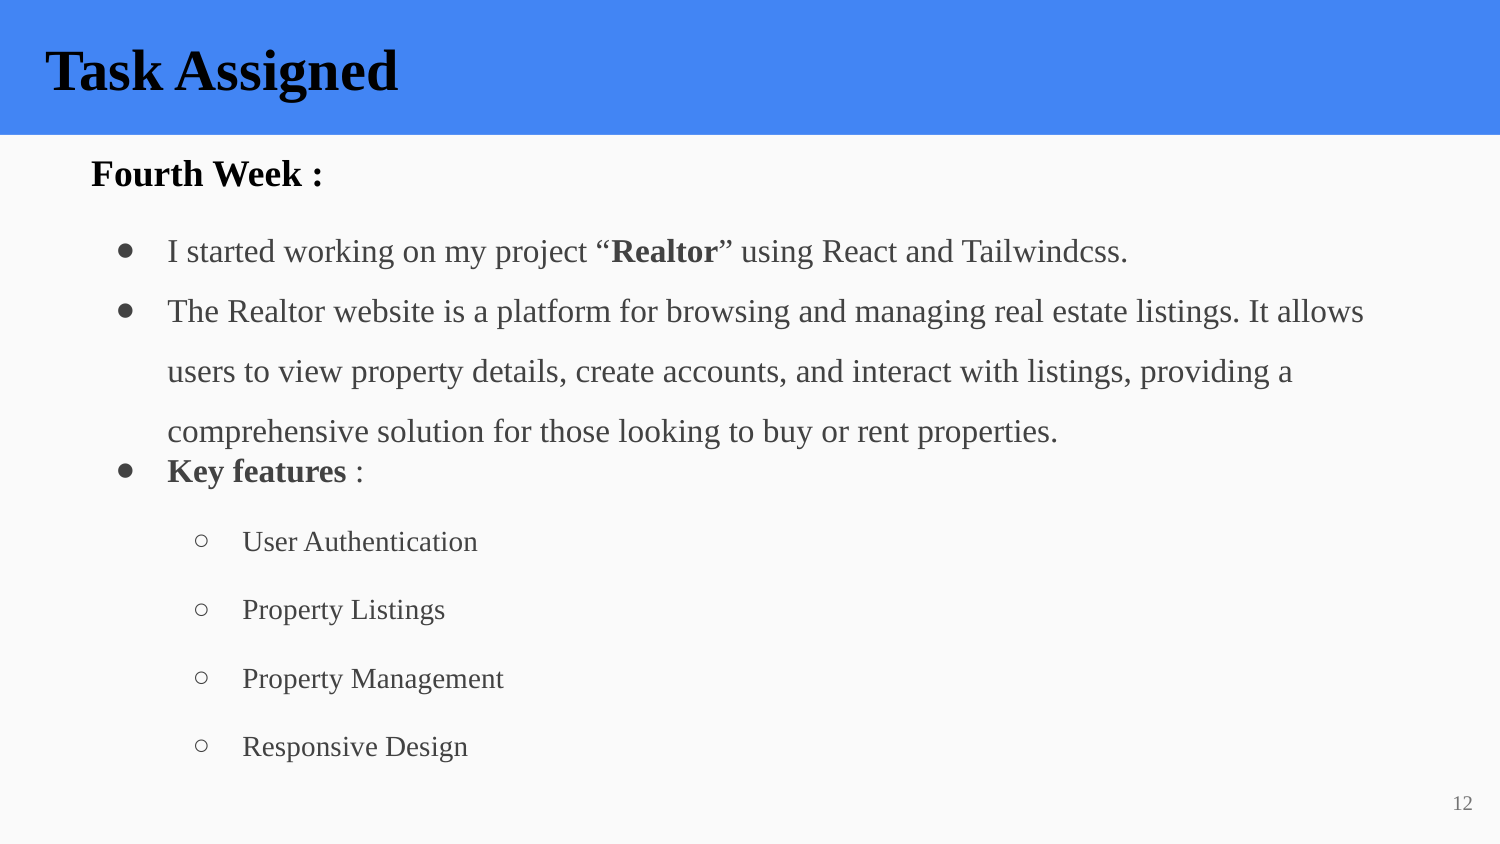

Task Assigned
Fourth Week :
I started working on my project “Realtor” using React and Tailwindcss.
The Realtor website is a platform for browsing and managing real estate listings. It allows users to view property details, create accounts, and interact with listings, providing a comprehensive solution for those looking to buy or rent properties.
Key features :
User Authentication
Property Listings
Property Management
Responsive Design

12